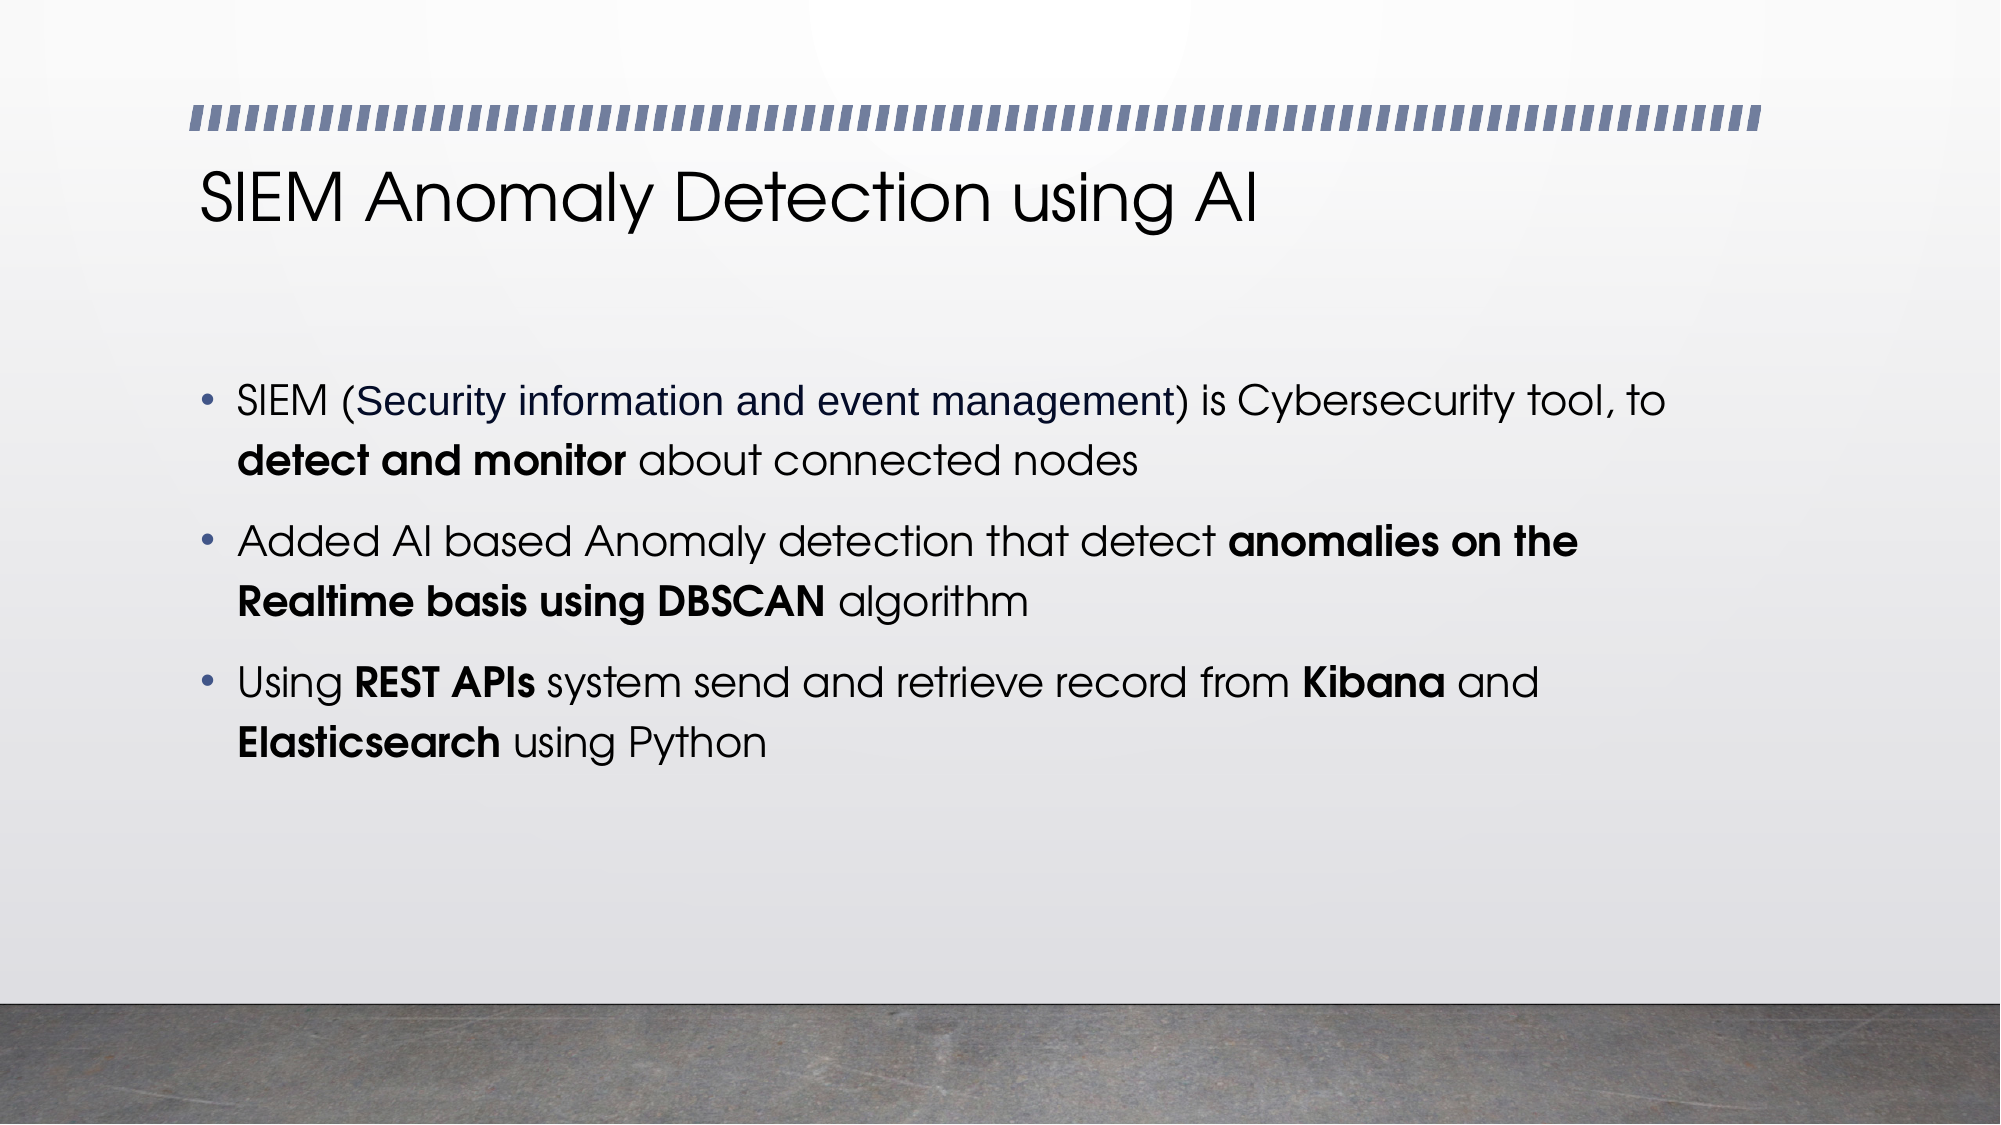

# SIEM Anomaly Detection using AI
SIEM (Security information and event management) is Cybersecurity tool, to detect and monitor about connected nodes
Added AI based Anomaly detection that detect anomalies on the Realtime basis using DBSCAN algorithm
Using REST APIs system send and retrieve record from Kibana and Elasticsearch using Python